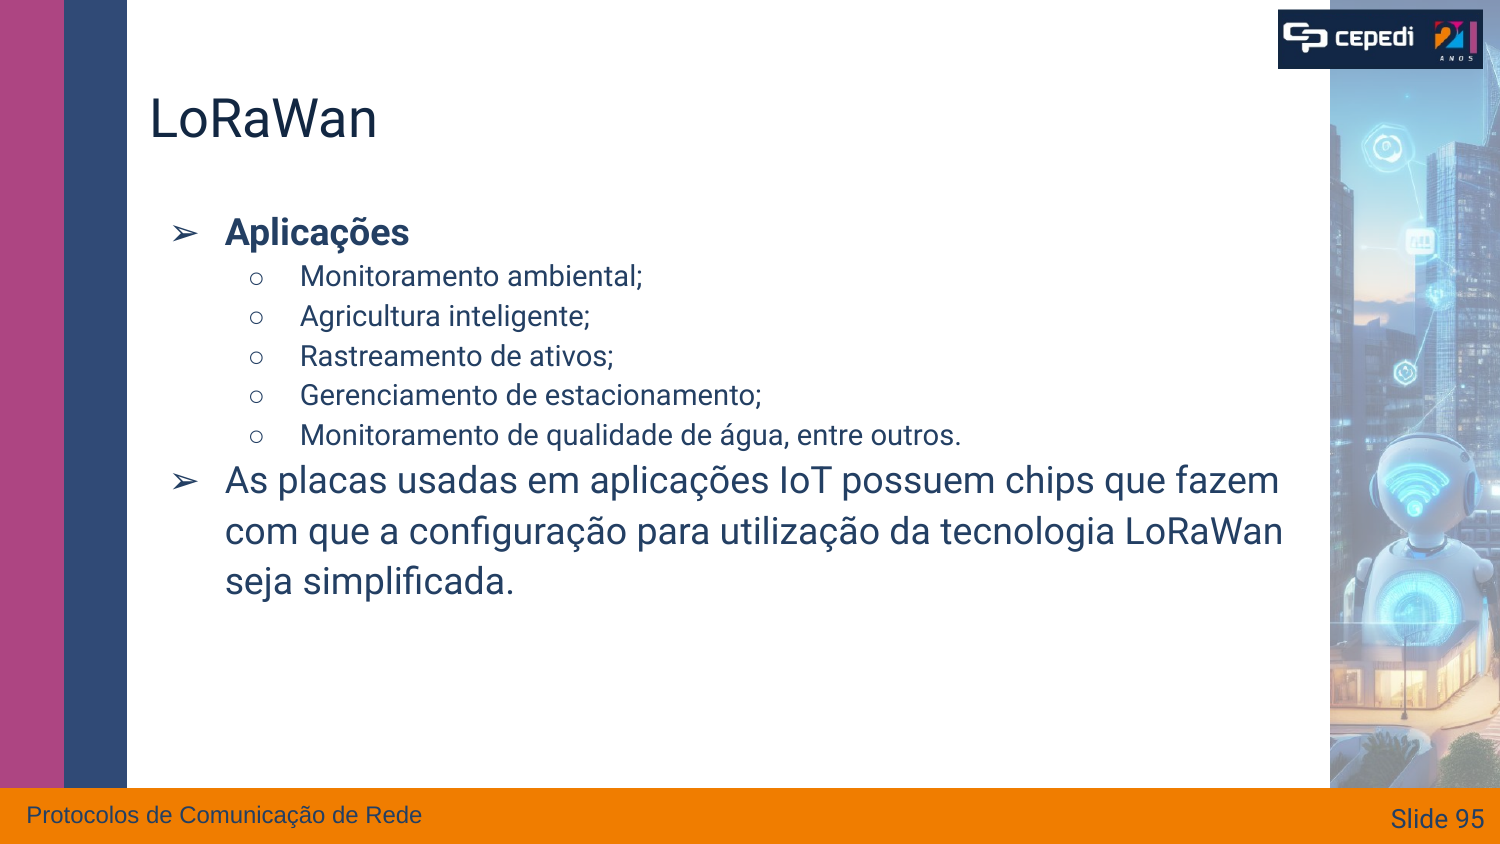

# LoRaWan
Aplicações
Monitoramento ambiental;
Agricultura inteligente;
Rastreamento de ativos;
Gerenciamento de estacionamento;
Monitoramento de qualidade de água, entre outros.
As placas usadas em aplicações IoT possuem chips que fazem com que a configuração para utilização da tecnologia LoRaWan seja simplificada.
Protocolos de Comunicação de Rede
Slide 95